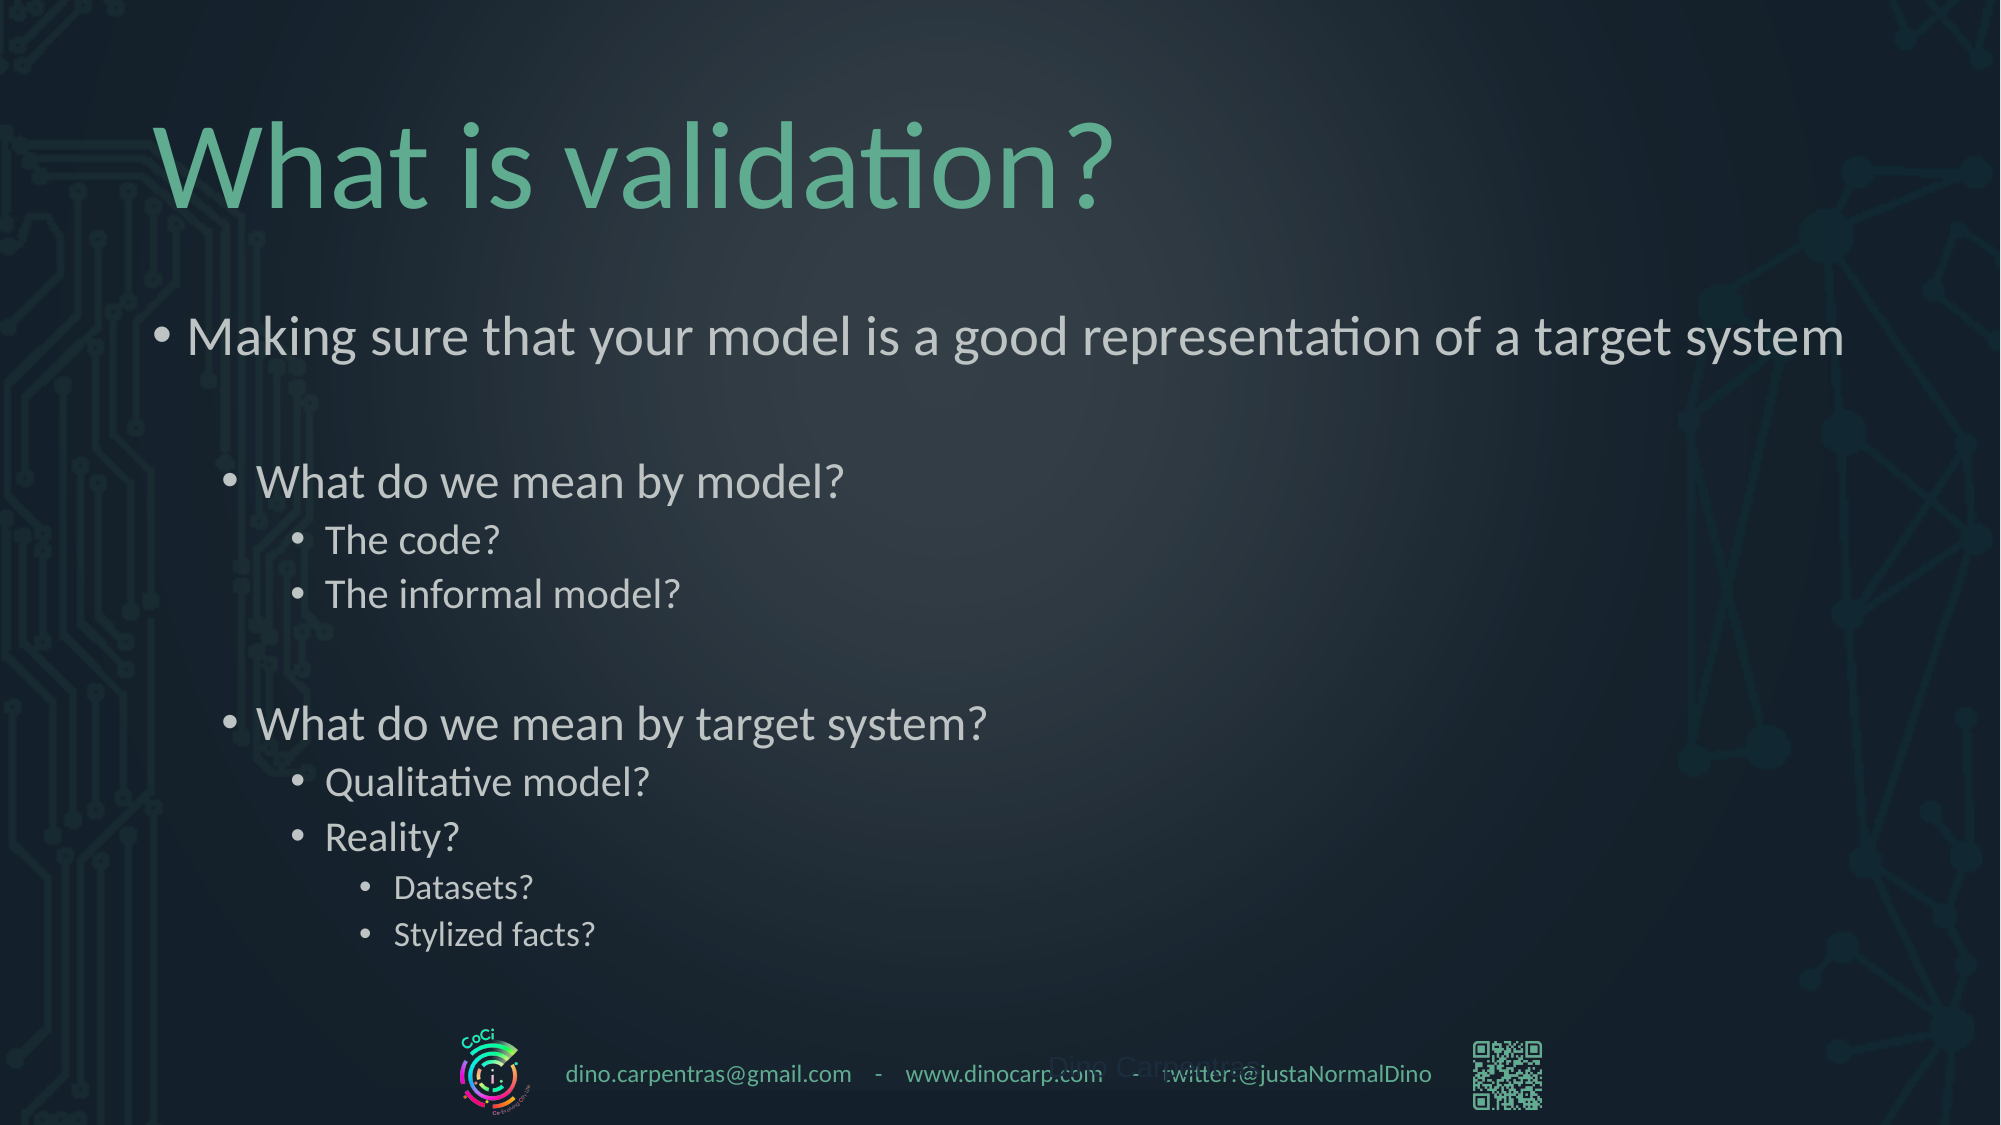

# What is validation?
Making sure that your model is a good representation of a target system

What do we mean by model?
The code?
The informal model?

What do we mean by target system?
Qualitative model?
Reality?
Datasets?
Stylized facts?
Dino Carpentras